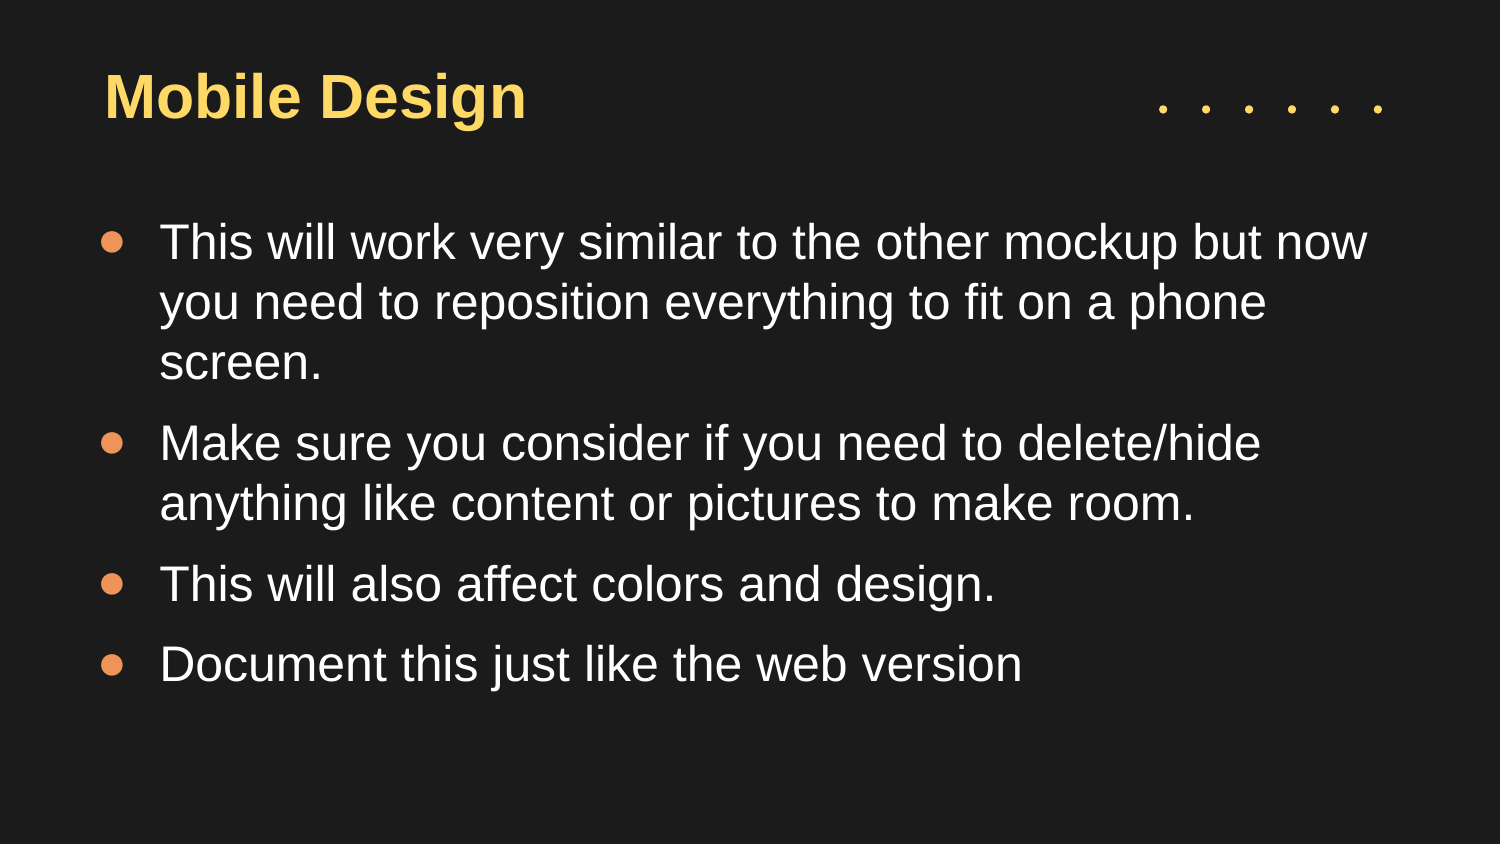

# Mobile Design
This will work very similar to the other mockup but now you need to reposition everything to fit on a phone screen.
Make sure you consider if you need to delete/hide anything like content or pictures to make room.
This will also affect colors and design.
Document this just like the web version